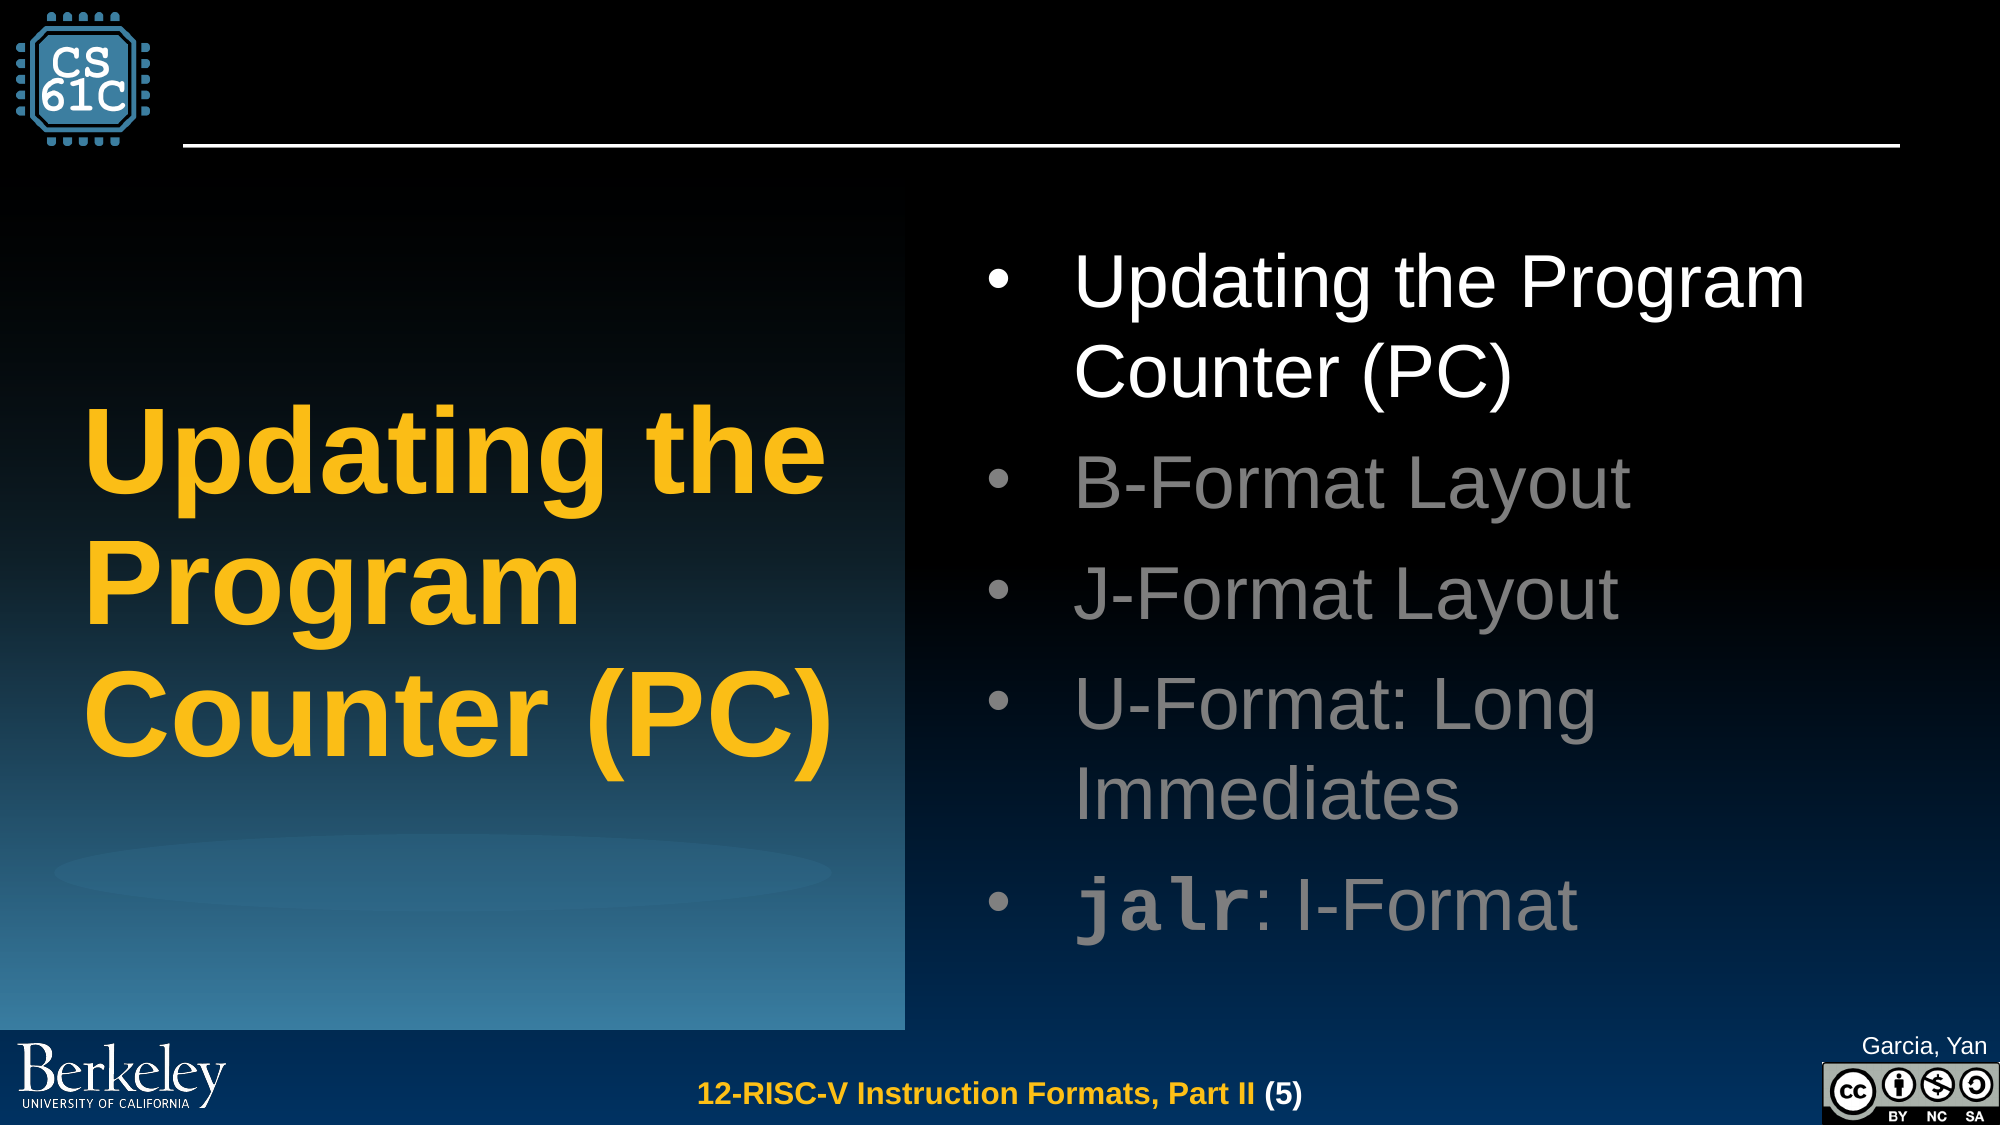

# Updating the Program Counter (PC)
Updating the Program Counter (PC)
B-Format Layout
J-Format Layout
U-Format: Long Immediates
jalr: I-Format